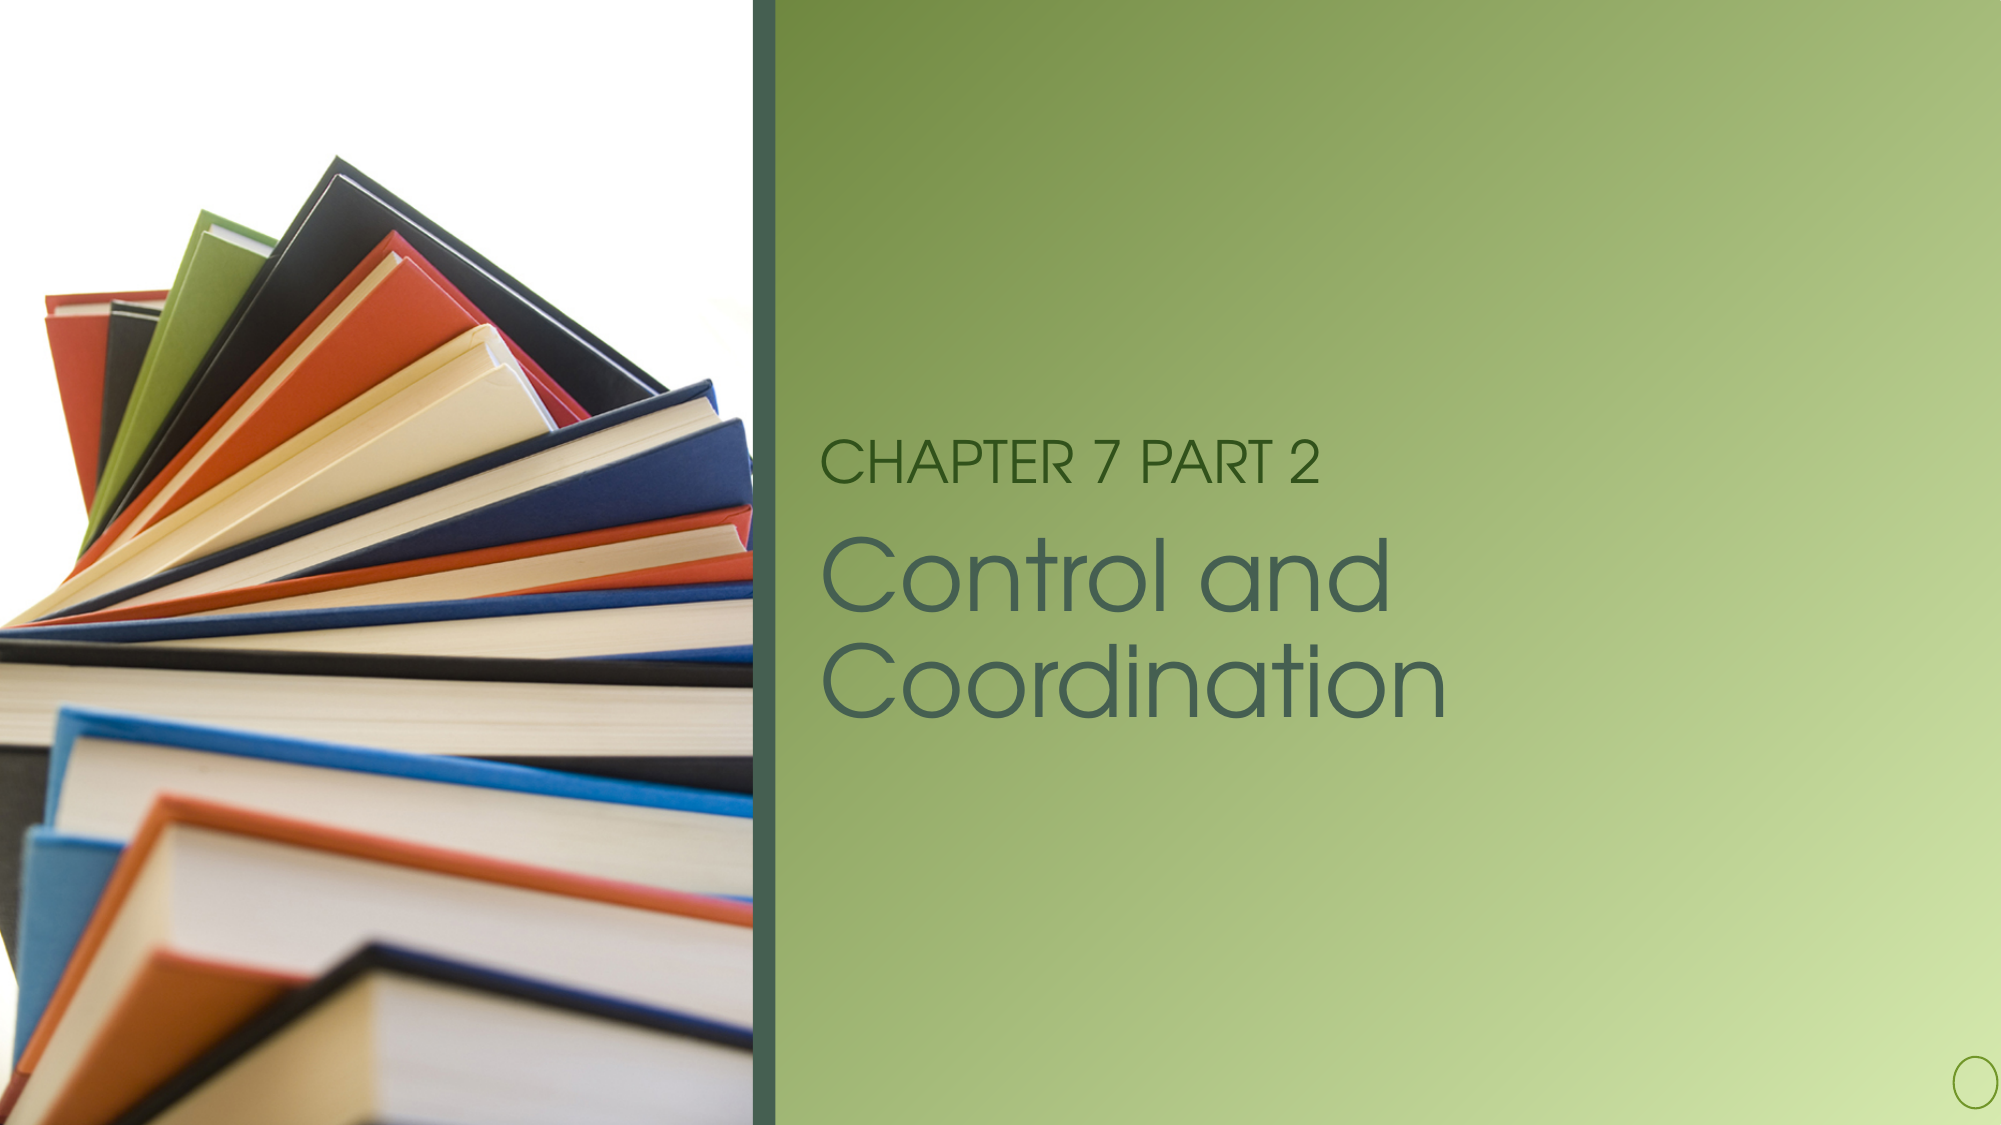

CHAPTER 7 PART 2
# Control and Coordination